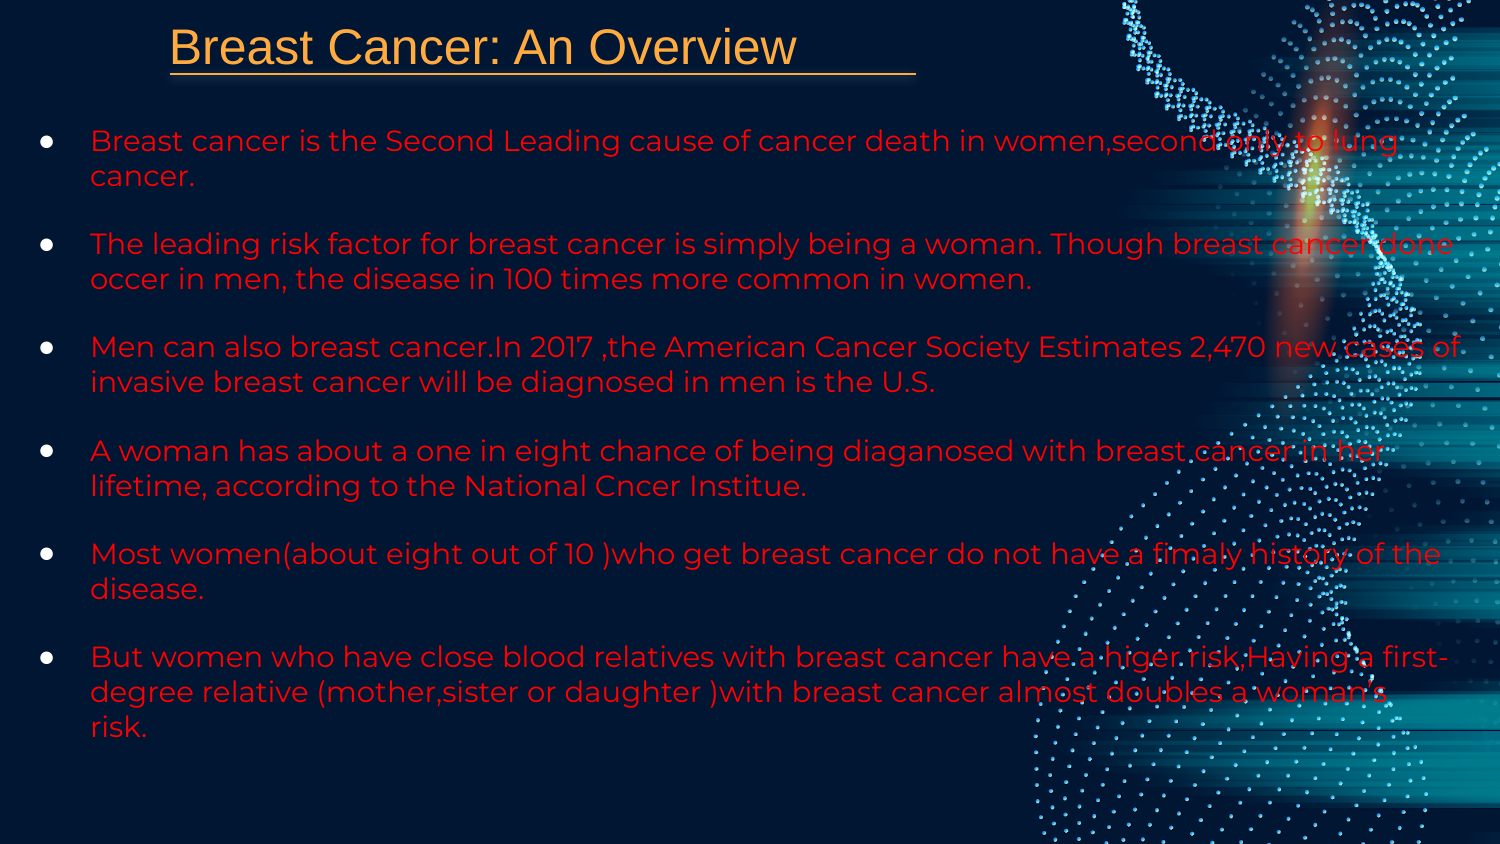

# Breast Cancer: An Overview
Breast cancer is the Second Leading cause of cancer death in women,second only to lung cancer.
The leading risk factor for breast cancer is simply being a woman. Though breast cancer done occer in men, the disease in 100 times more common in women.
Men can also breast cancer.In 2017 ,the American Cancer Society Estimates 2,470 new cases of invasive breast cancer will be diagnosed in men is the U.S.
A woman has about a one in eight chance of being diaganosed with breast cancer in her lifetime, according to the National Cncer Institue.
Most women(about eight out of 10 )who get breast cancer do not have a fimaly history of the disease.
But women who have close blood relatives with breast cancer have a higer risk,Having a first-degree relative (mother,sister or daughter )with breast cancer almost doubles a woman’s     risk.